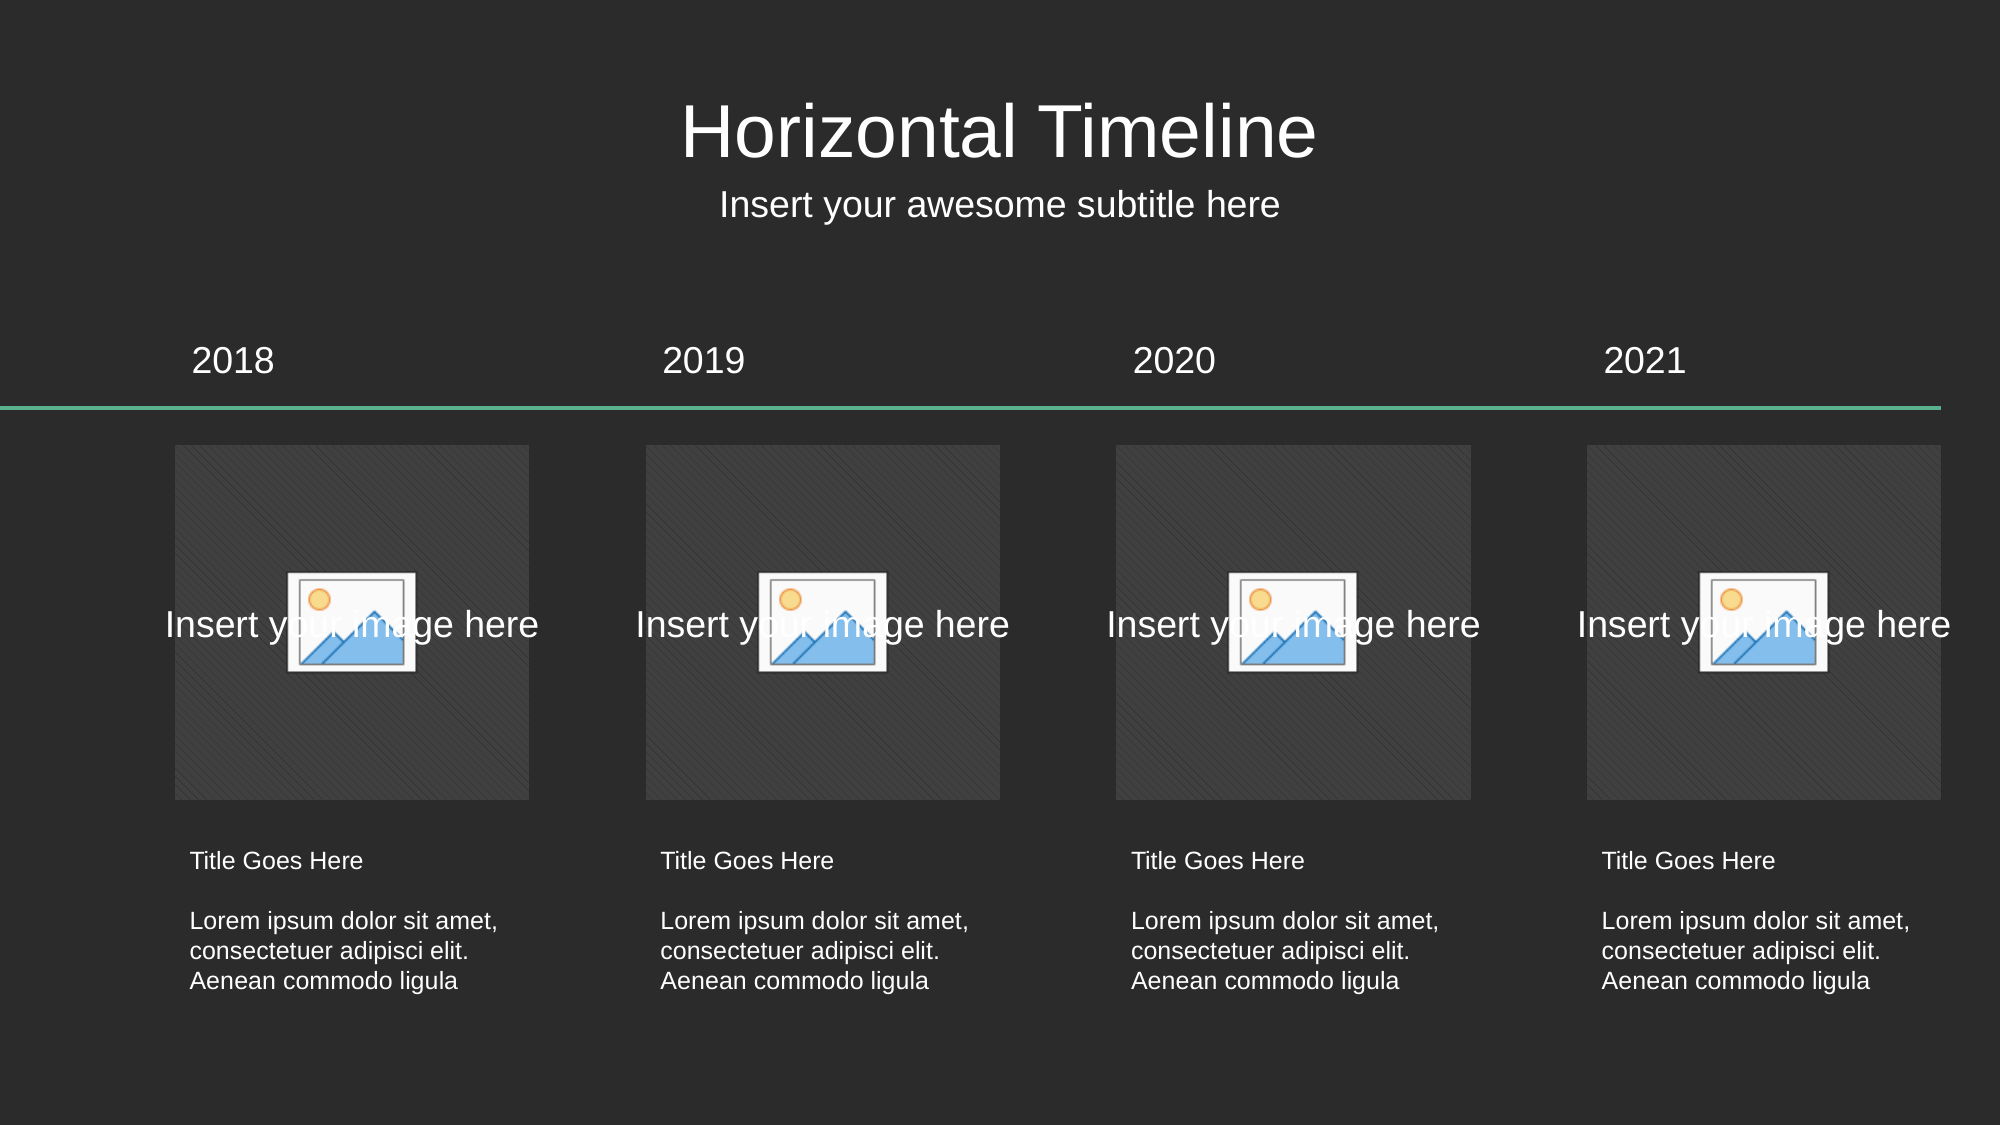

# Horizontal Timeline
Insert your awesome subtitle here
2018
2019
2020
2021

Title Goes Here

Lorem ipsum dolor sit amet, consectetuer adipisci elit. Aenean commodo ligula
Title Goes Here

Lorem ipsum dolor sit amet, consectetuer adipisci elit. Aenean commodo ligula
Title Goes Here

Lorem ipsum dolor sit amet, consectetuer adipisci elit. Aenean commodo ligula
Title Goes Here

Lorem ipsum dolor sit amet, consectetuer adipisci elit. Aenean commodo ligula